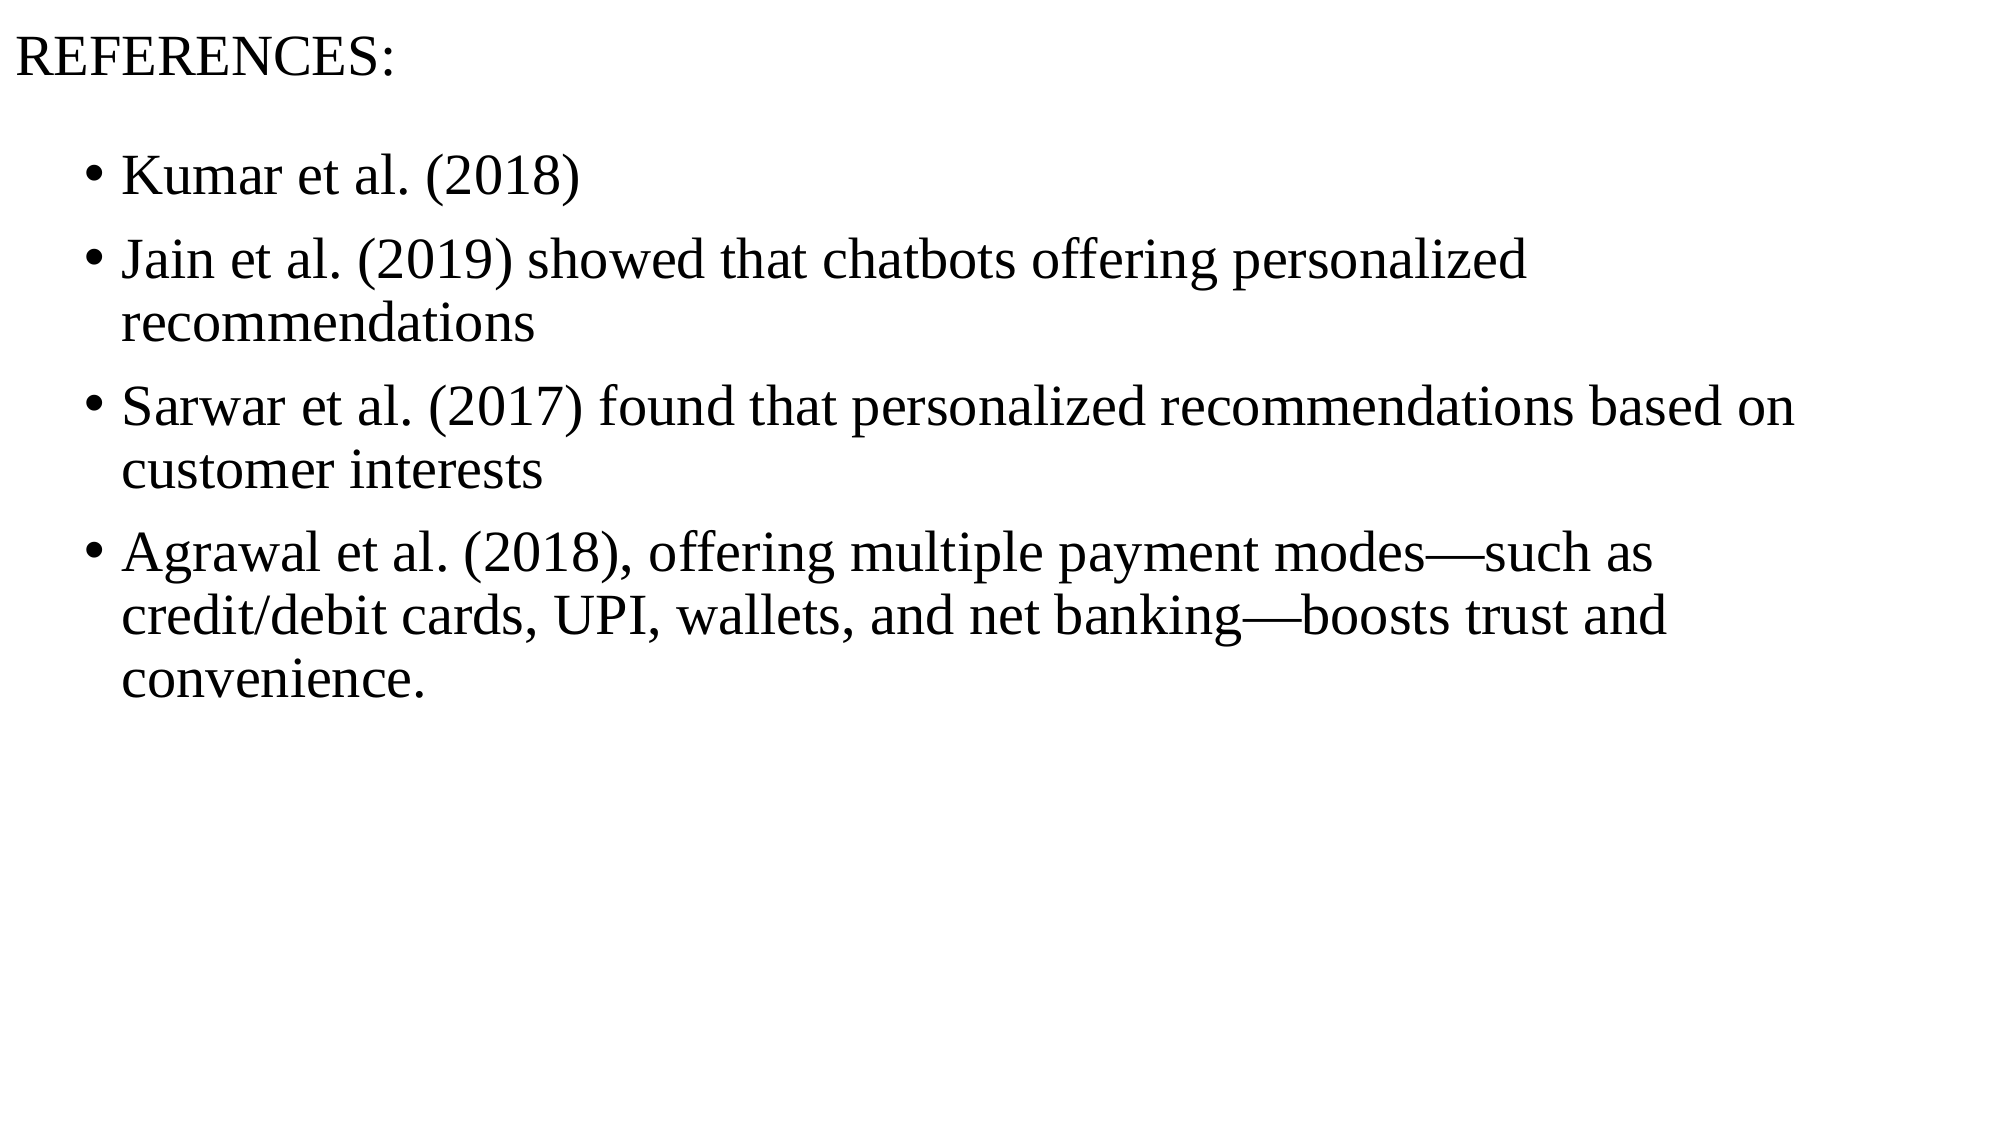

# REFERENCES:
Kumar et al. (2018)
Jain et al. (2019) showed that chatbots offering personalized recommendations
Sarwar et al. (2017) found that personalized recommendations based on customer interests
Agrawal et al. (2018), offering multiple payment modes—such as credit/debit cards, UPI, wallets, and net banking—boosts trust and convenience.